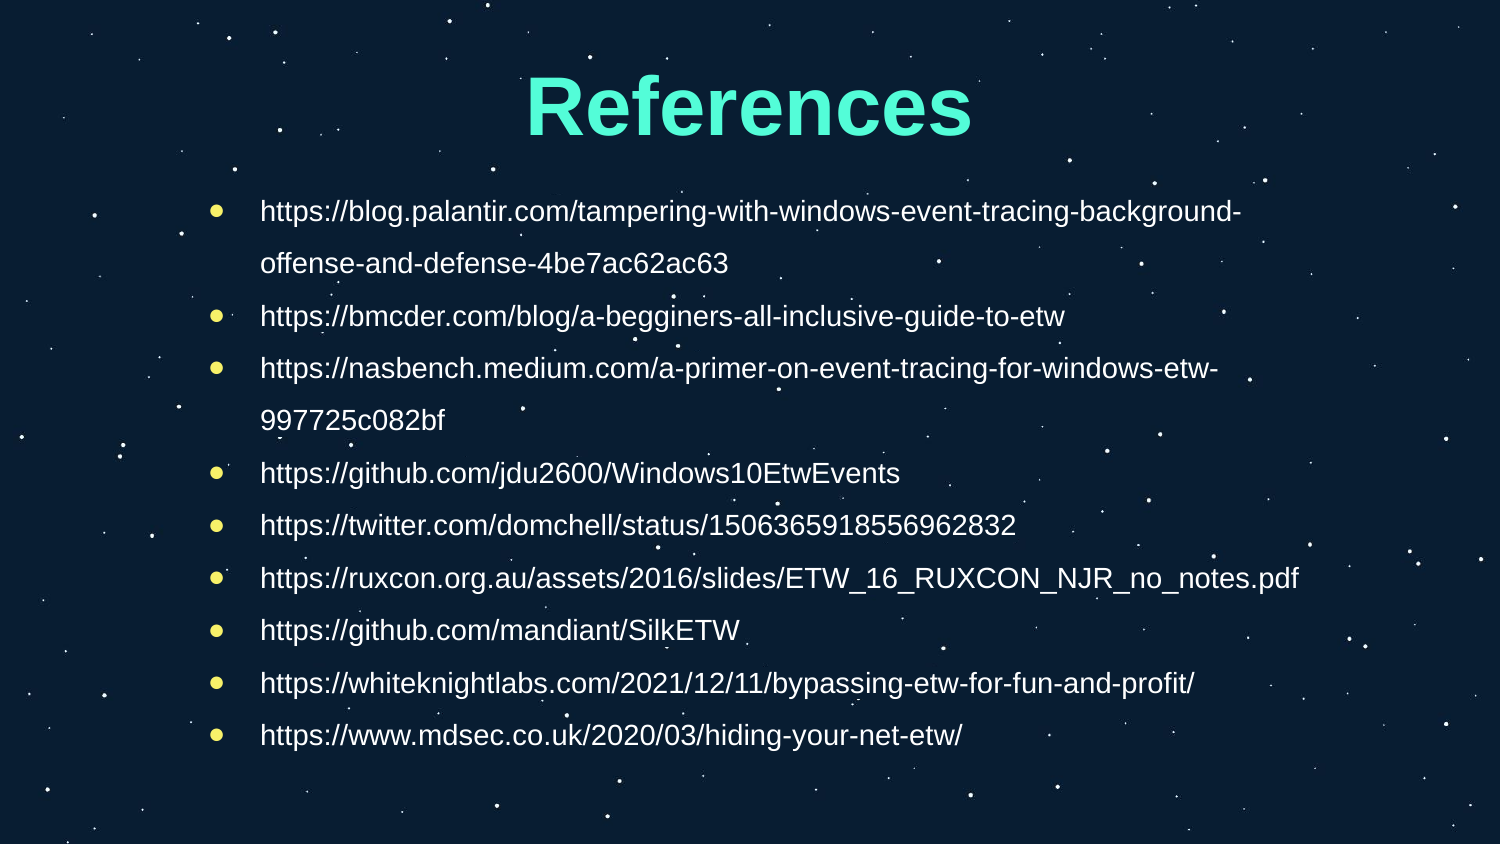

# References
https://blog.palantir.com/tampering-with-windows-event-tracing-background-offense-and-defense-4be7ac62ac63
https://bmcder.com/blog/a-begginers-all-inclusive-guide-to-etw
https://nasbench.medium.com/a-primer-on-event-tracing-for-windows-etw-997725c082bf
https://github.com/jdu2600/Windows10EtwEvents
https://twitter.com/domchell/status/1506365918556962832
https://ruxcon.org.au/assets/2016/slides/ETW_16_RUXCON_NJR_no_notes.pdf
https://github.com/mandiant/SilkETW
https://whiteknightlabs.com/2021/12/11/bypassing-etw-for-fun-and-profit/
https://www.mdsec.co.uk/2020/03/hiding-your-net-etw/